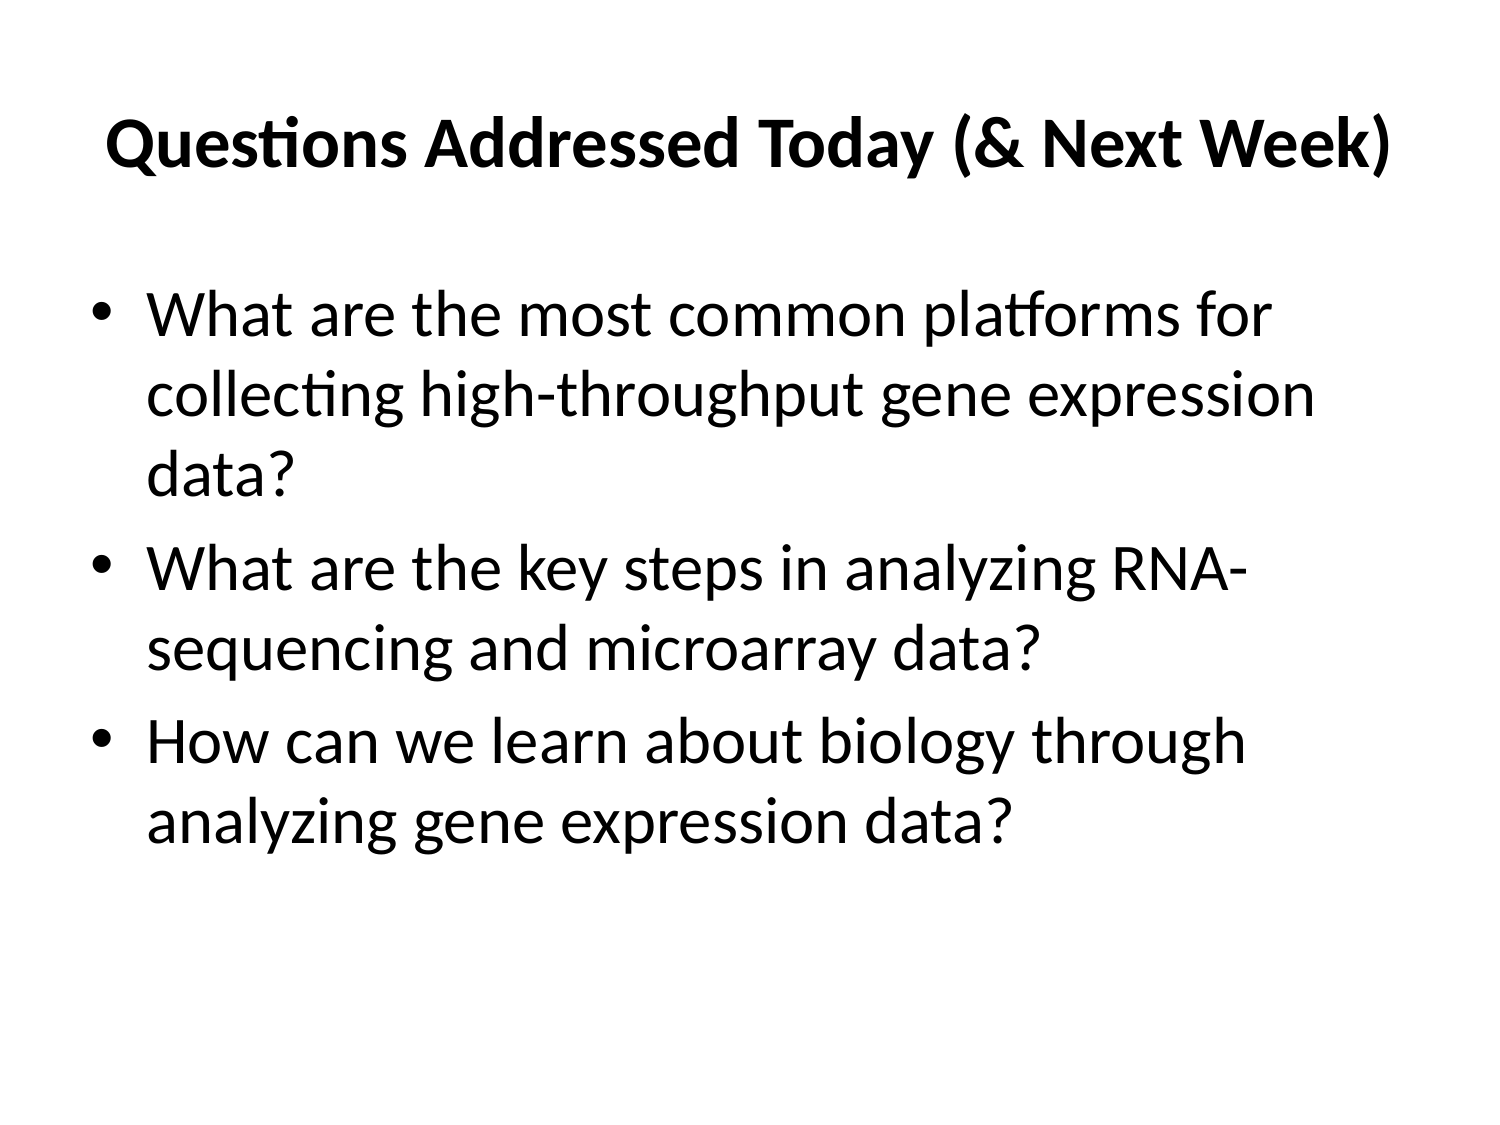

# Questions Addressed Today (& Next Week)
What are the most common platforms for collecting high-throughput gene expression data?
What are the key steps in analyzing RNA-sequencing and microarray data?
How can we learn about biology through analyzing gene expression data?